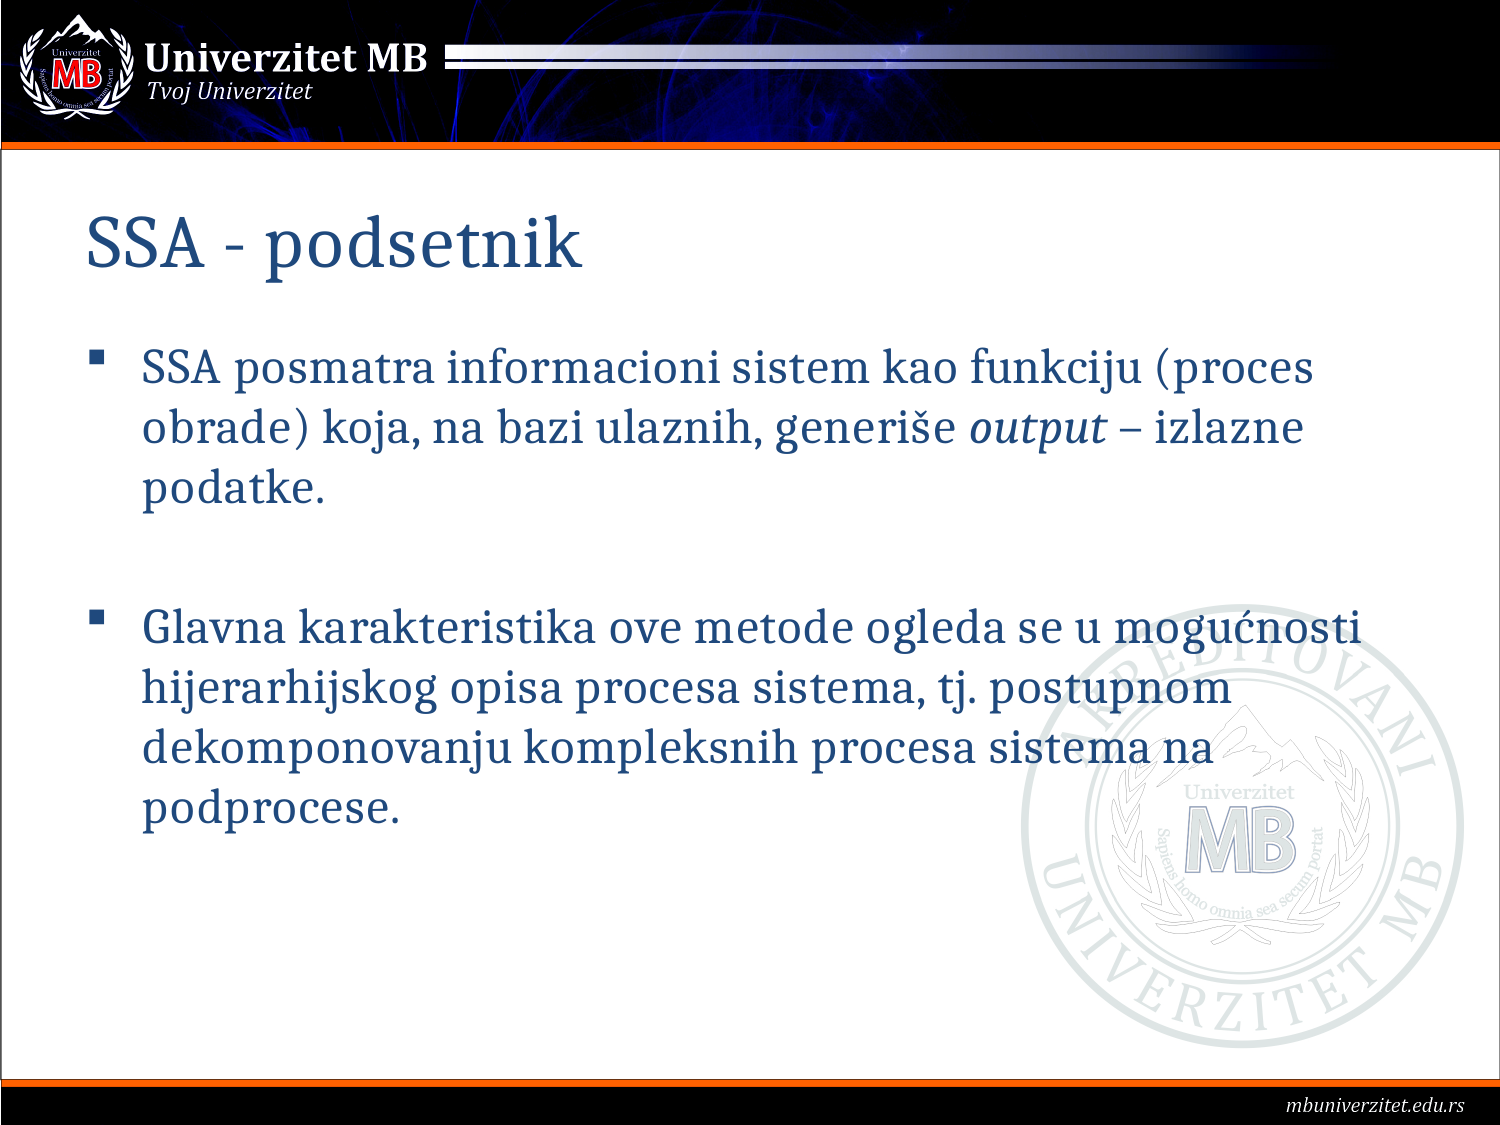

# SSA - podsetnik
SSA posmatra informacioni sistem kao funkciju (proces obrade) koja, na bazi ulaznih, generiše output – izlazne podatke.

Glavna karakteristika ove metode ogleda se u mogućnosti hijerarhijskog opisa procesa sistema, tj. postupnom dekomponovanju kompleksnih procesa sistema na podprocese.